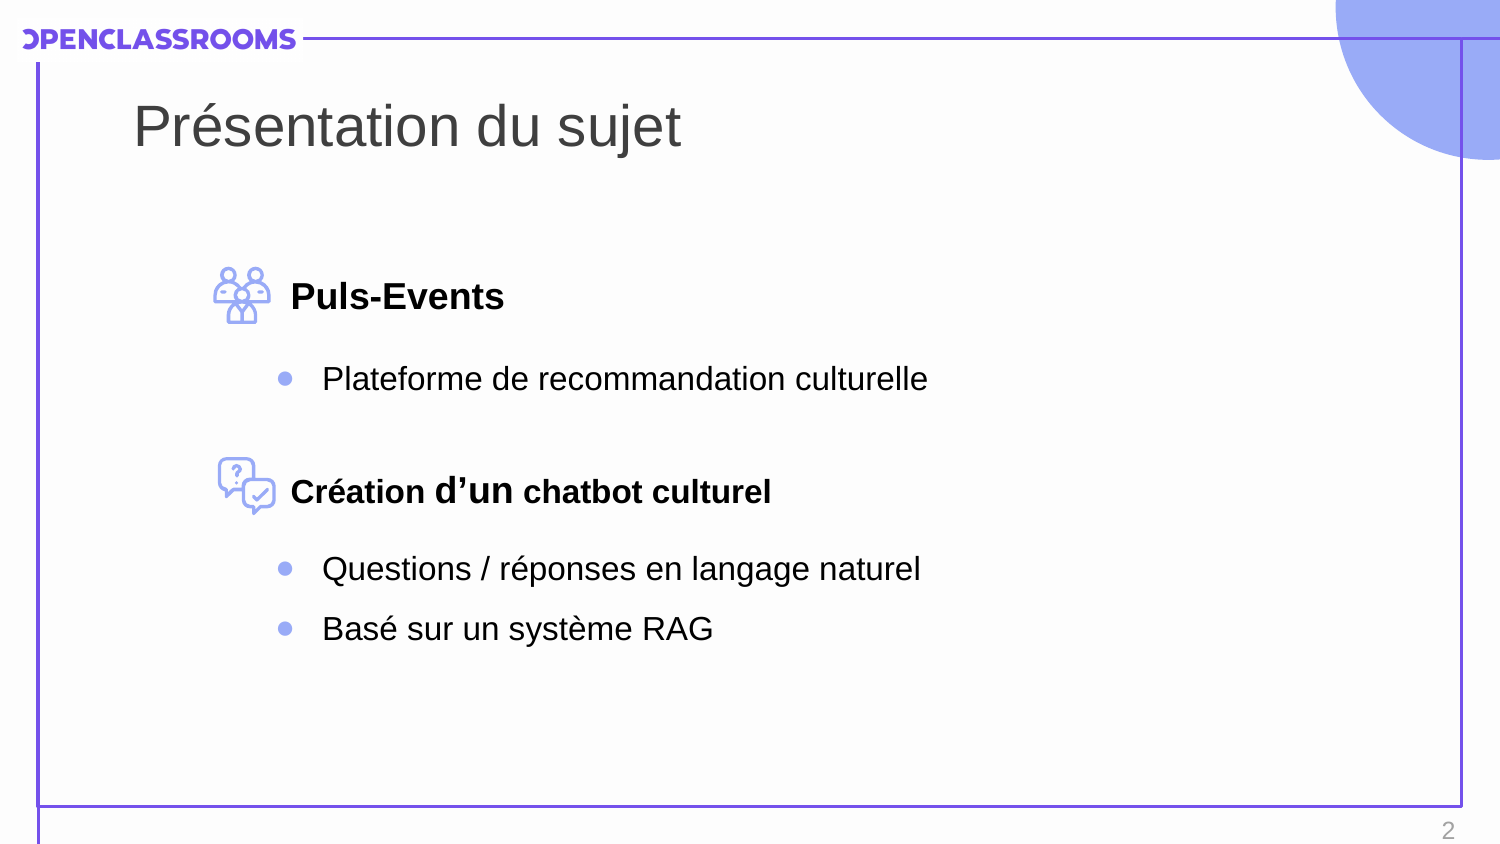

# Présentation du sujet
Puls-Events
Plateforme de recommandation culturelle

Création d’un chatbot culturel
Questions / réponses en langage naturel
Basé sur un système RAG

2